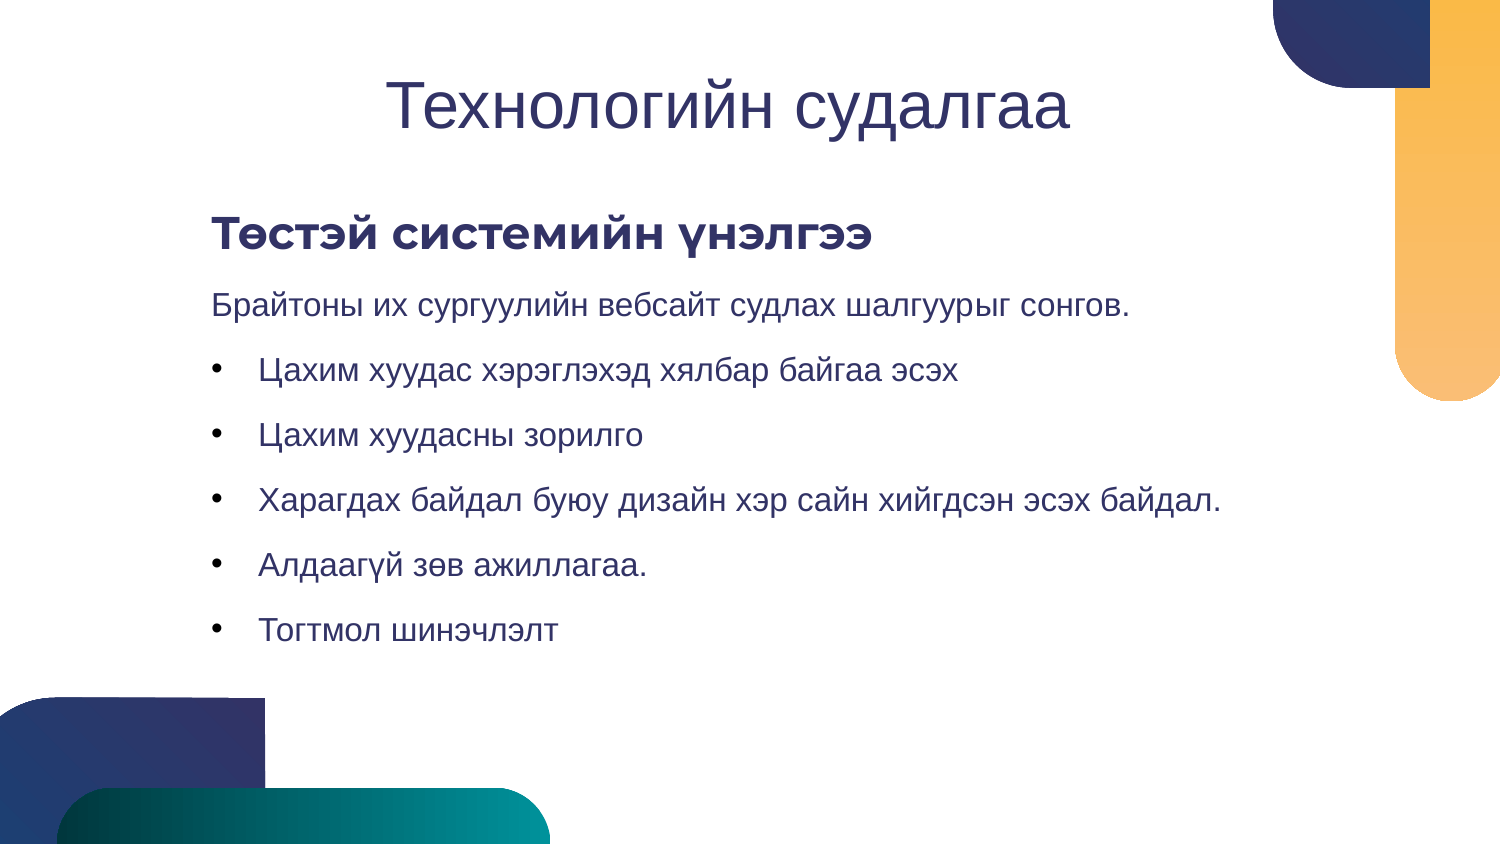

Технологийн судалгаа
Төстэй системийн үнэлгээ
Брайтоны их сургуулийн вебсайт судлах шалгуурыг сонгов.
Цахим хуудас хэрэглэхэд хялбар байгаа эсэх
Цахим хуудасны зорилго
Харагдах байдал буюу дизайн хэр сайн хийгдсэн эсэх байдал.
Алдаагүй зөв ажиллагаа.
Тогтмол шинэчлэлт